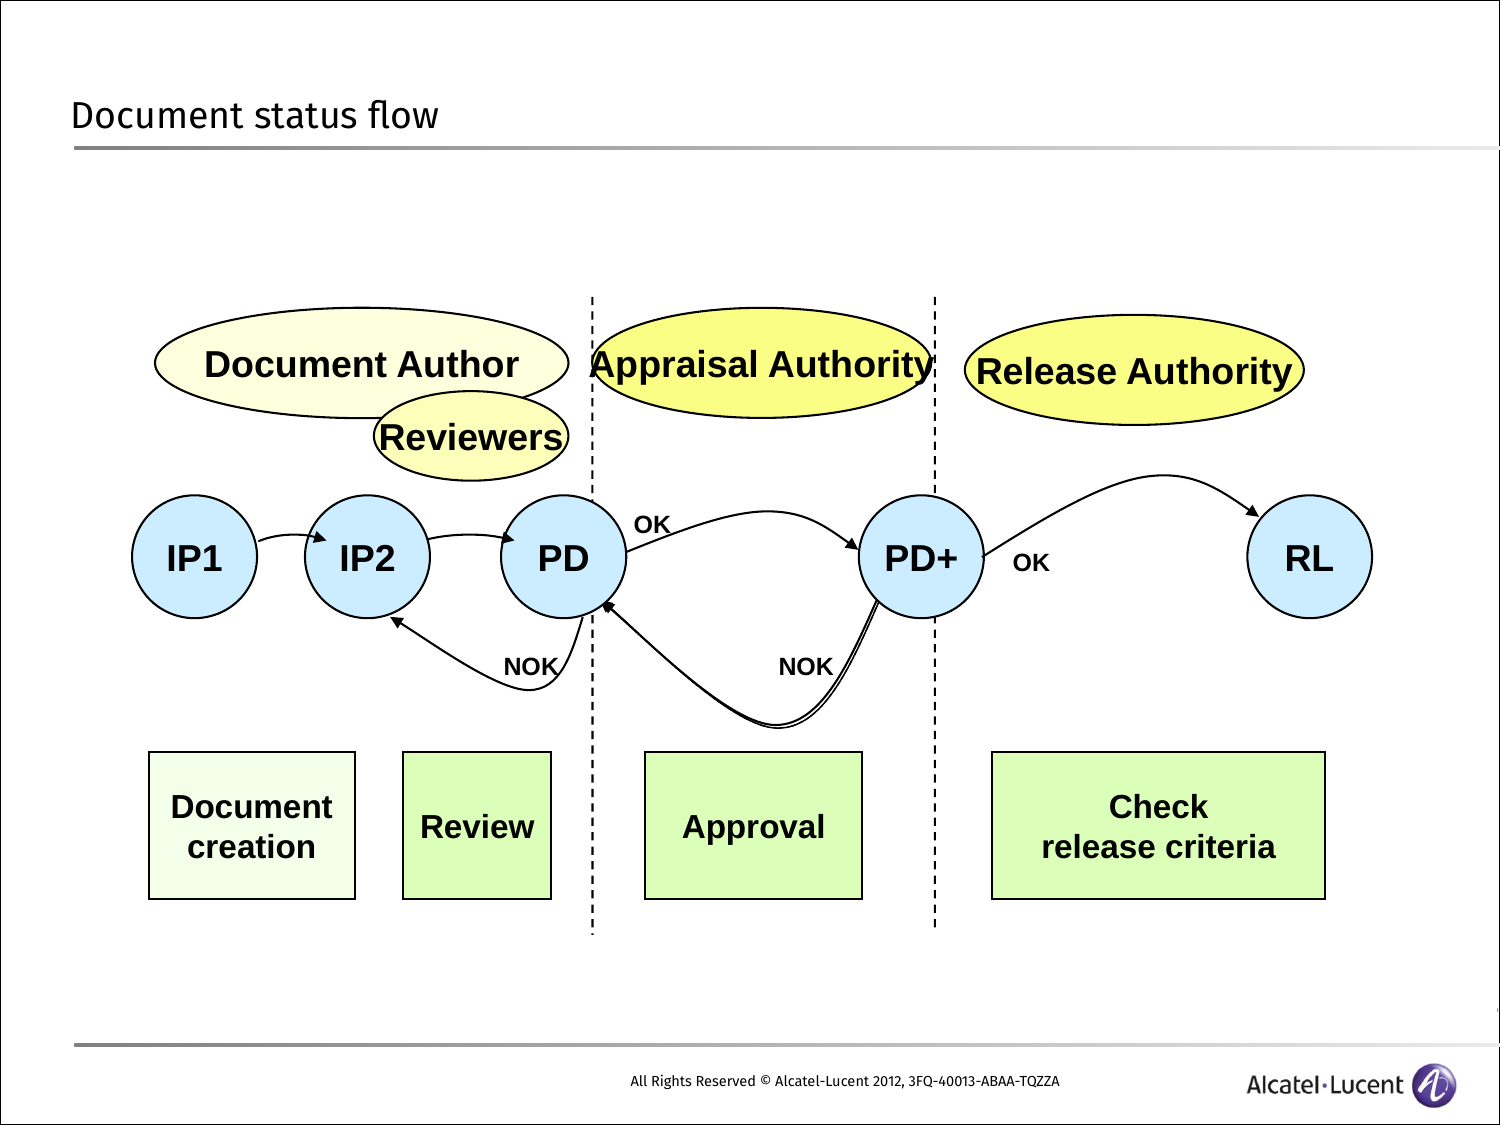

# Document status flow

Document Author
Appraisal Authority
Release Authority
Reviewers

IP1
IP2
PD
PD+
RL
OK

OK

NOK
NOK
Document
creation
Review
Approval
Check
release criteria